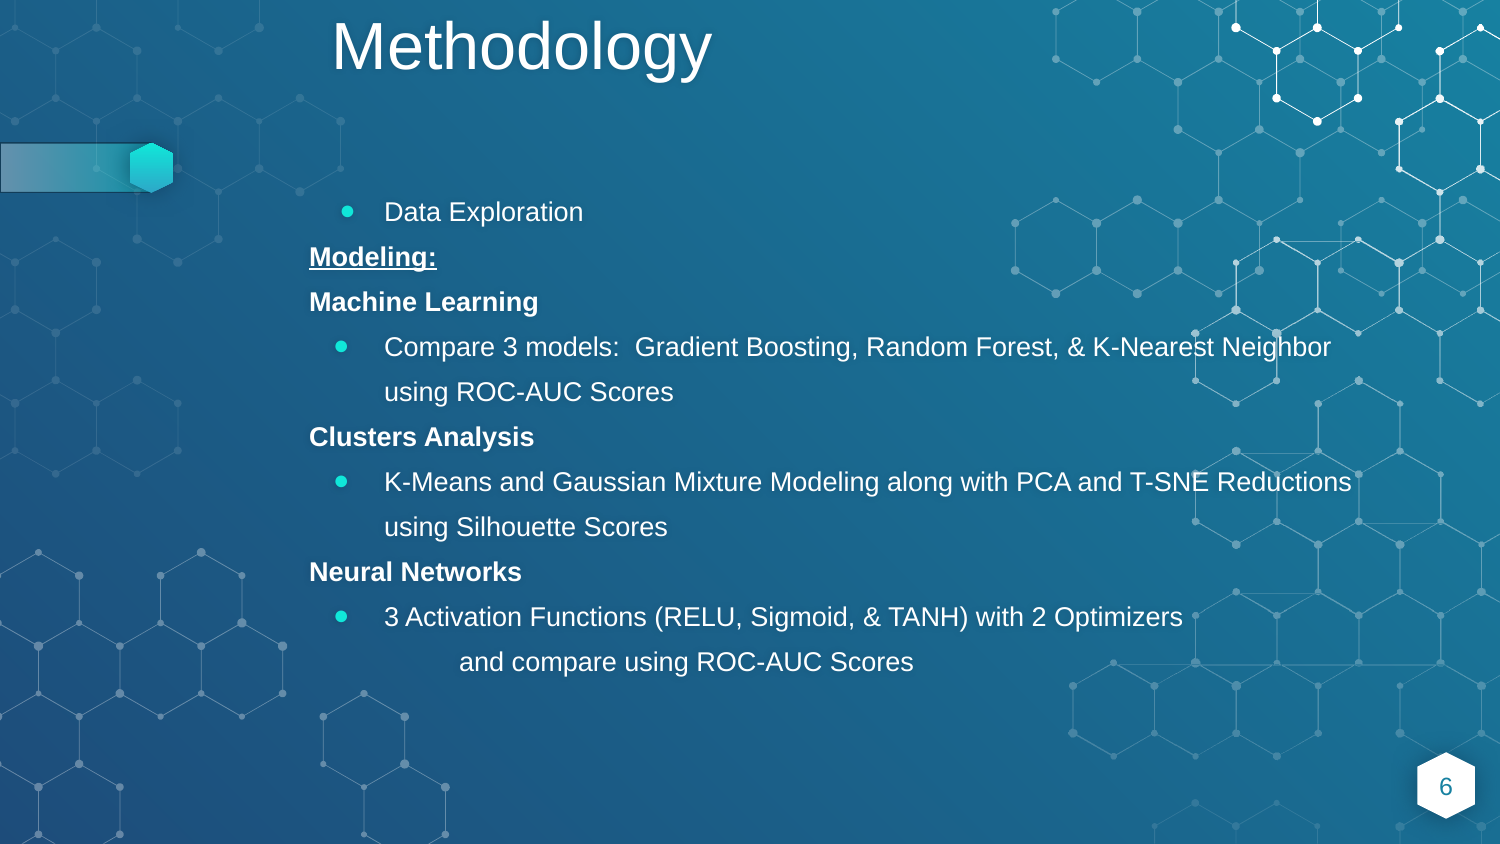

# Methodology

Data Exploration
Modeling:
Machine Learning
Compare 3 models:  Gradient Boosting, Random Forest, & K-Nearest Neighbor
using ROC-AUC Scores
Clusters Analysis
K-Means and Gaussian Mixture Modeling along with PCA and T-SNE Reductions
using Silhouette Scores
Neural Networks
3 Activation Functions (RELU, Sigmoid, & TANH) with 2 Optimizers
	and compare using ROC-AUC Scores

6